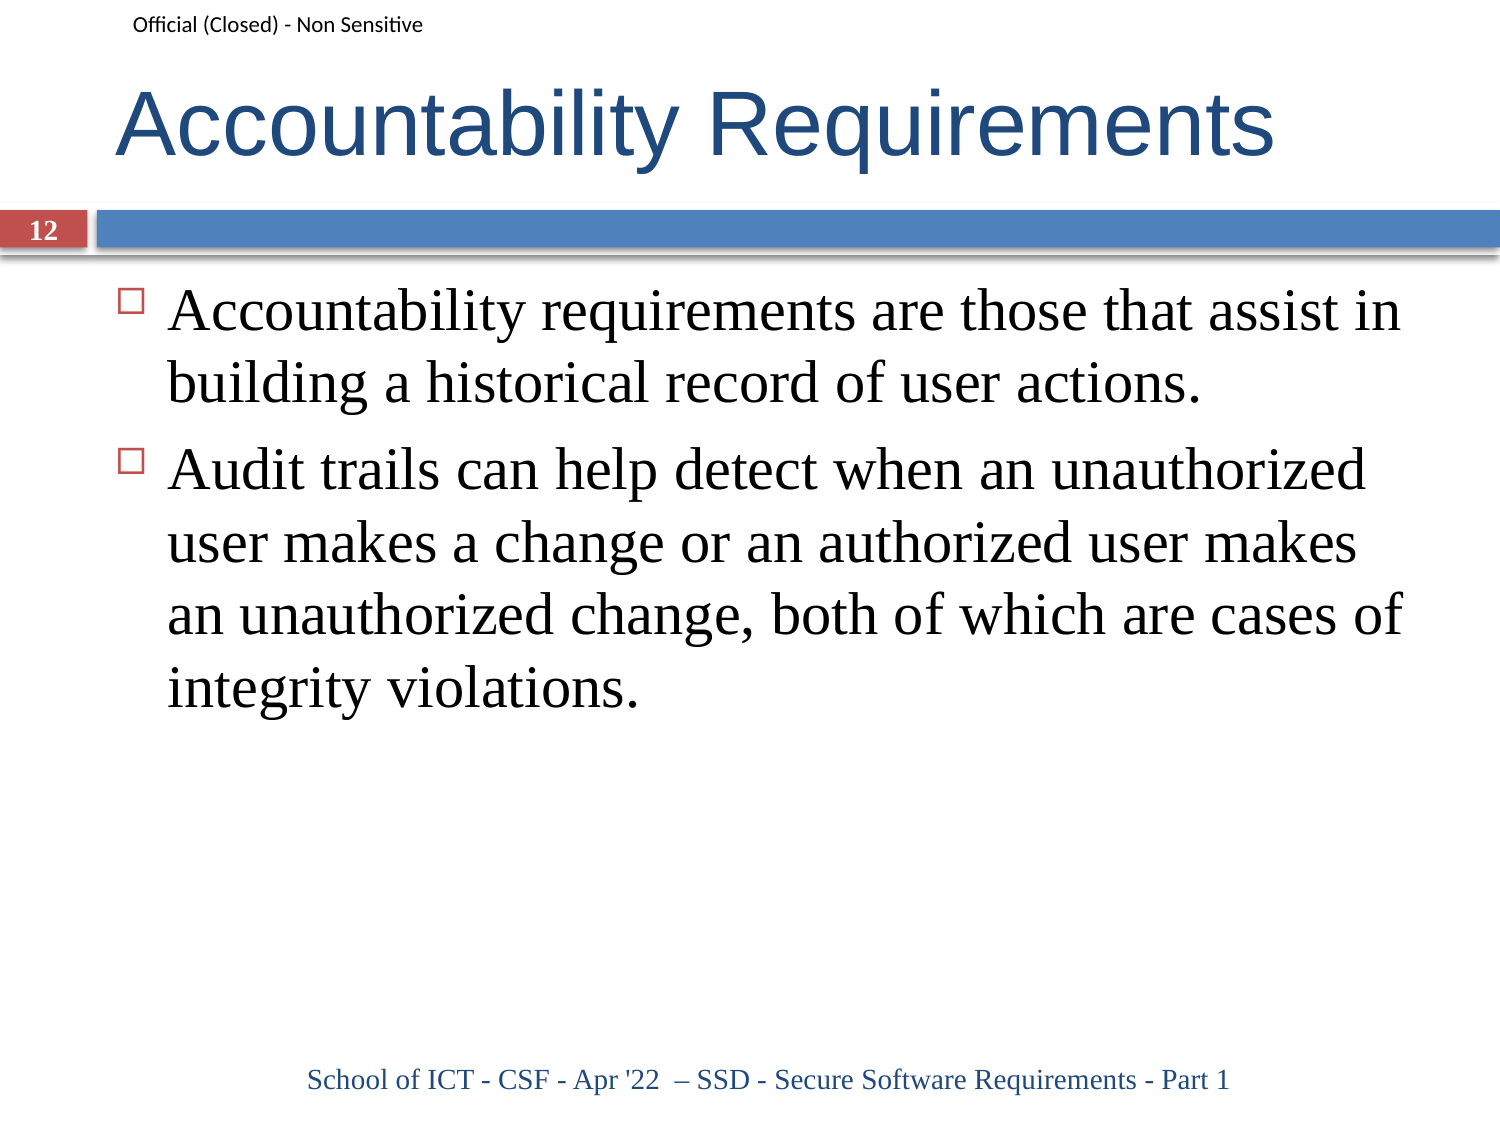

# Accountability Requirements
12
Accountability requirements are those that assist in building a historical record of user actions.
Audit trails can help detect when an unauthorized user makes a change or an authorized user makes an unauthorized change, both of which are cases of integrity violations.
School of ICT - CSF - Apr '22  – SSD - Secure Software Requirements - Part 1